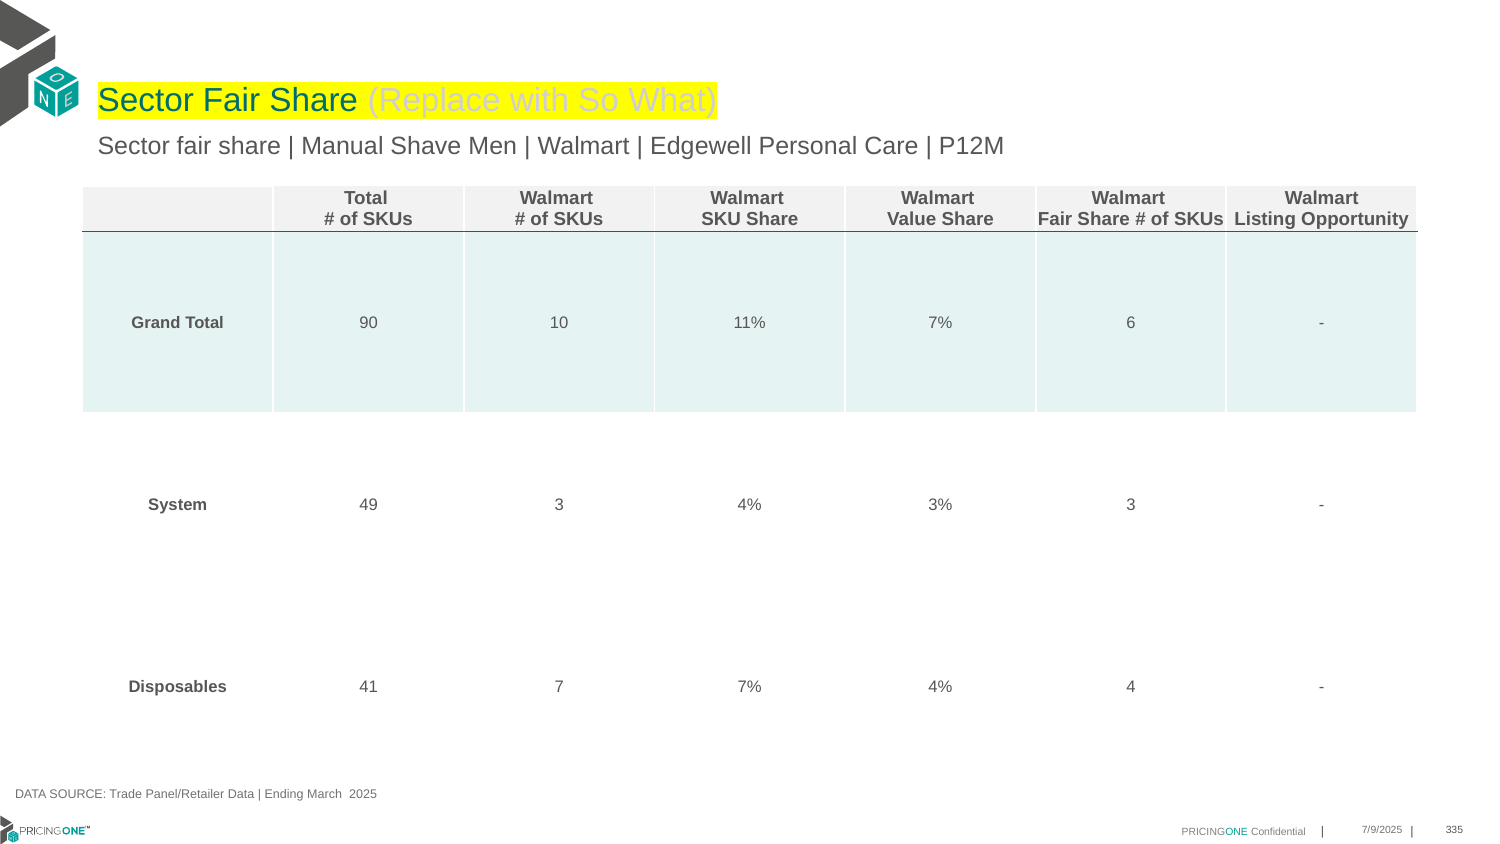

# Sector Fair Share (Replace with So What)
Sector fair share | Manual Shave Men | Walmart | Edgewell Personal Care | P12M
|  | Total # of SKUs | Walmart # of SKUs | Walmart SKU Share | Walmart Value Share | Walmart Fair Share # of SKUs | Walmart Listing Opportunity |
| --- | --- | --- | --- | --- | --- | --- |
| Grand Total | 90 | 10 | 11% | 7% | 6 | - |
| System | 49 | 3 | 4% | 3% | 3 | - |
| Disposables | 41 | 7 | 7% | 4% | 4 | - |
DATA SOURCE: Trade Panel/Retailer Data | Ending March  2025

7/9/2025
335